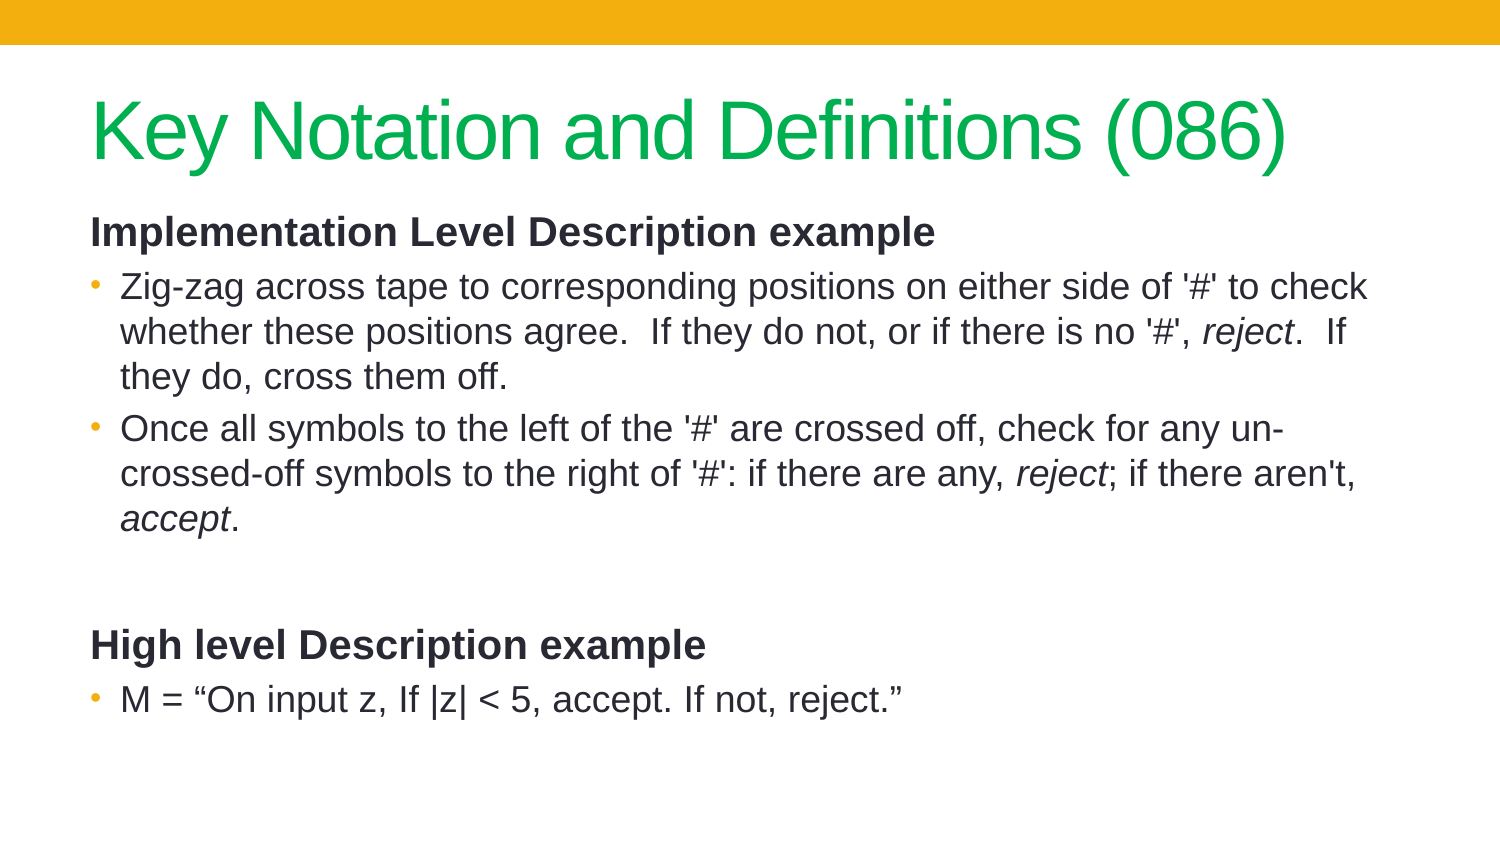

# Key Notation and Definitions (086)
Implementation Level Description example
Zig-zag across tape to corresponding positions on either side of '#' to check whether these positions agree.  If they do not, or if there is no '#', reject.  If they do, cross them off.
Once all symbols to the left of the '#' are crossed off, check for any un-crossed-off symbols to the right of '#': if there are any, reject; if there aren't, accept.

High level Description example
M = “On input z, If |z| < 5, accept. If not, reject.”